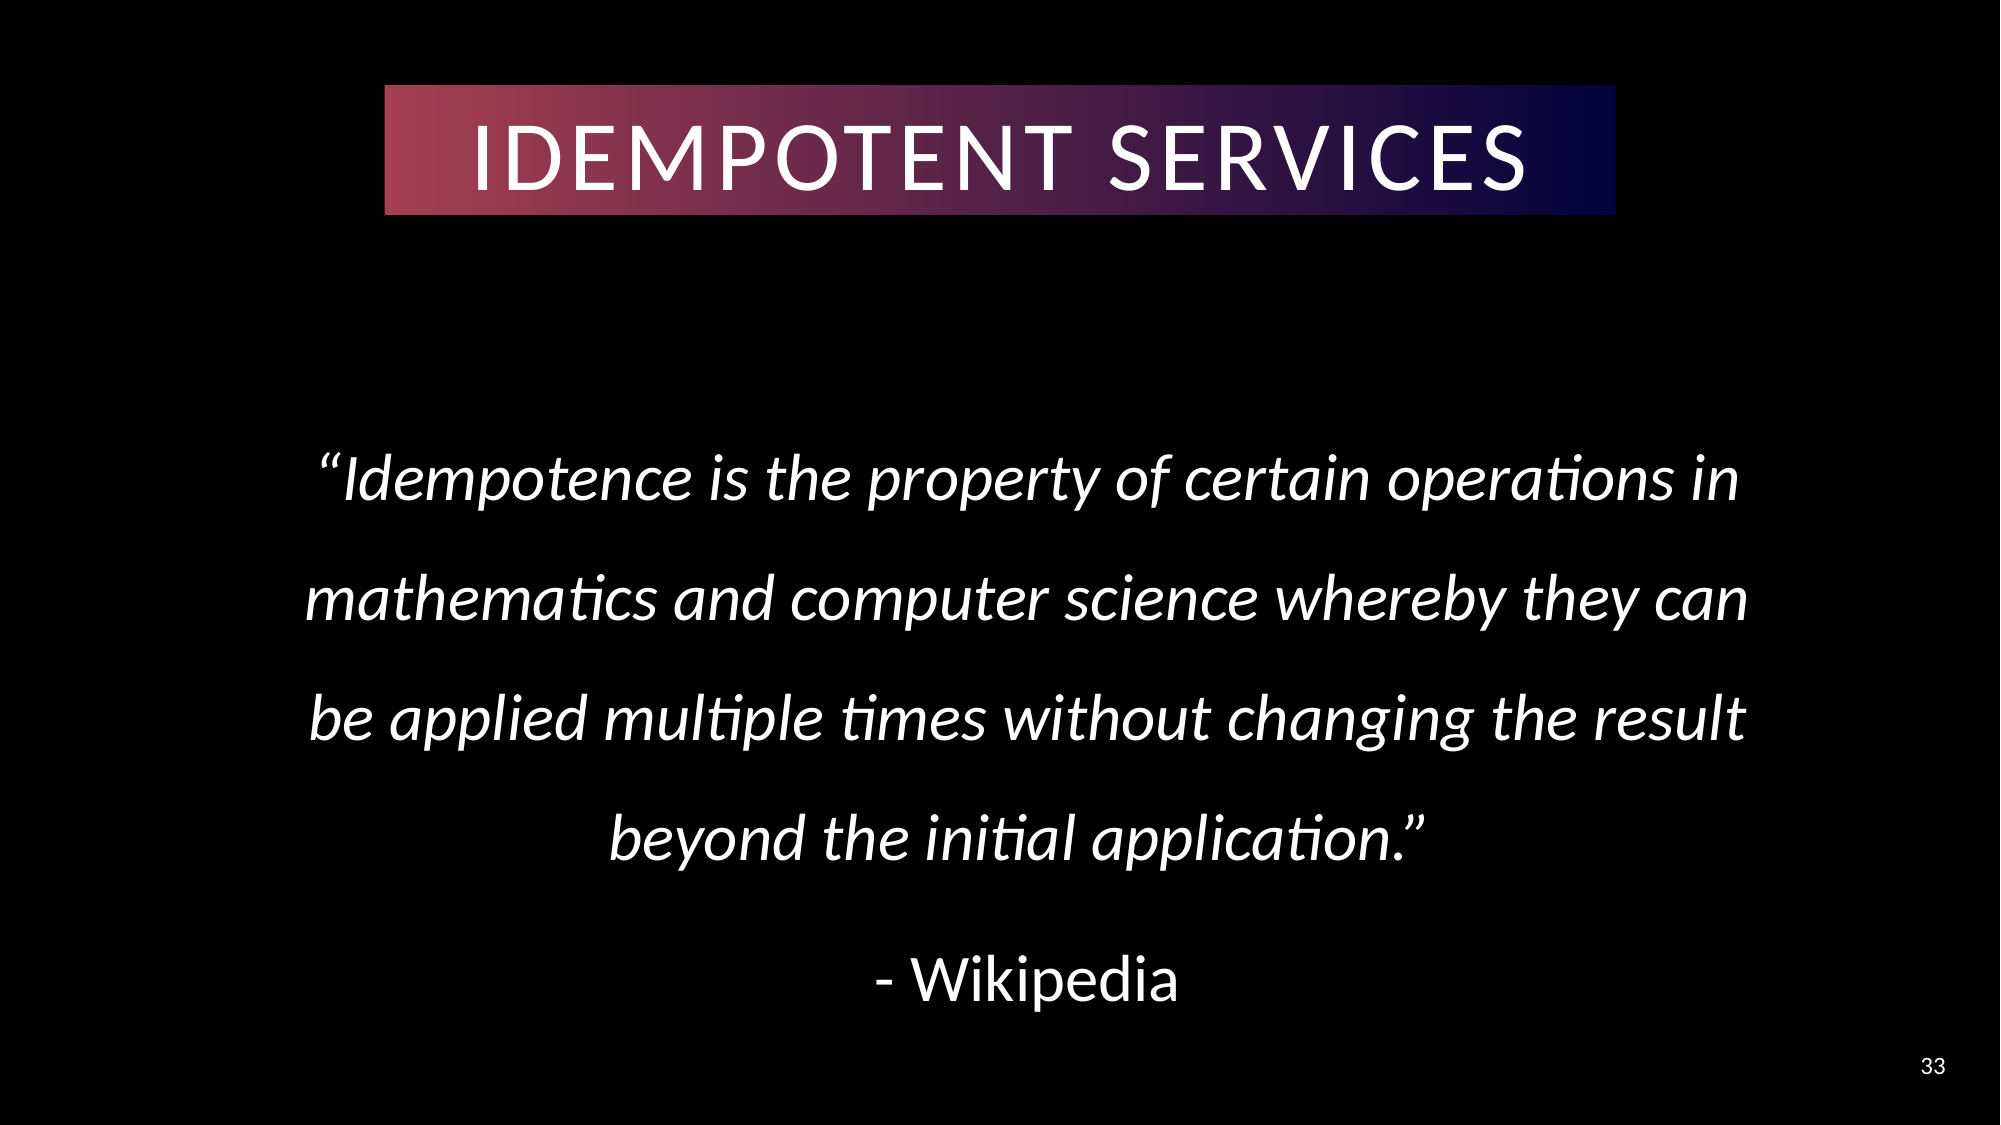

# IDEMPOTENT SERVICES
“Idempotence is the property of certain operations in mathematics and computer science whereby they can be applied multiple times without changing the result beyond the initial application.”
- Wikipedia
33